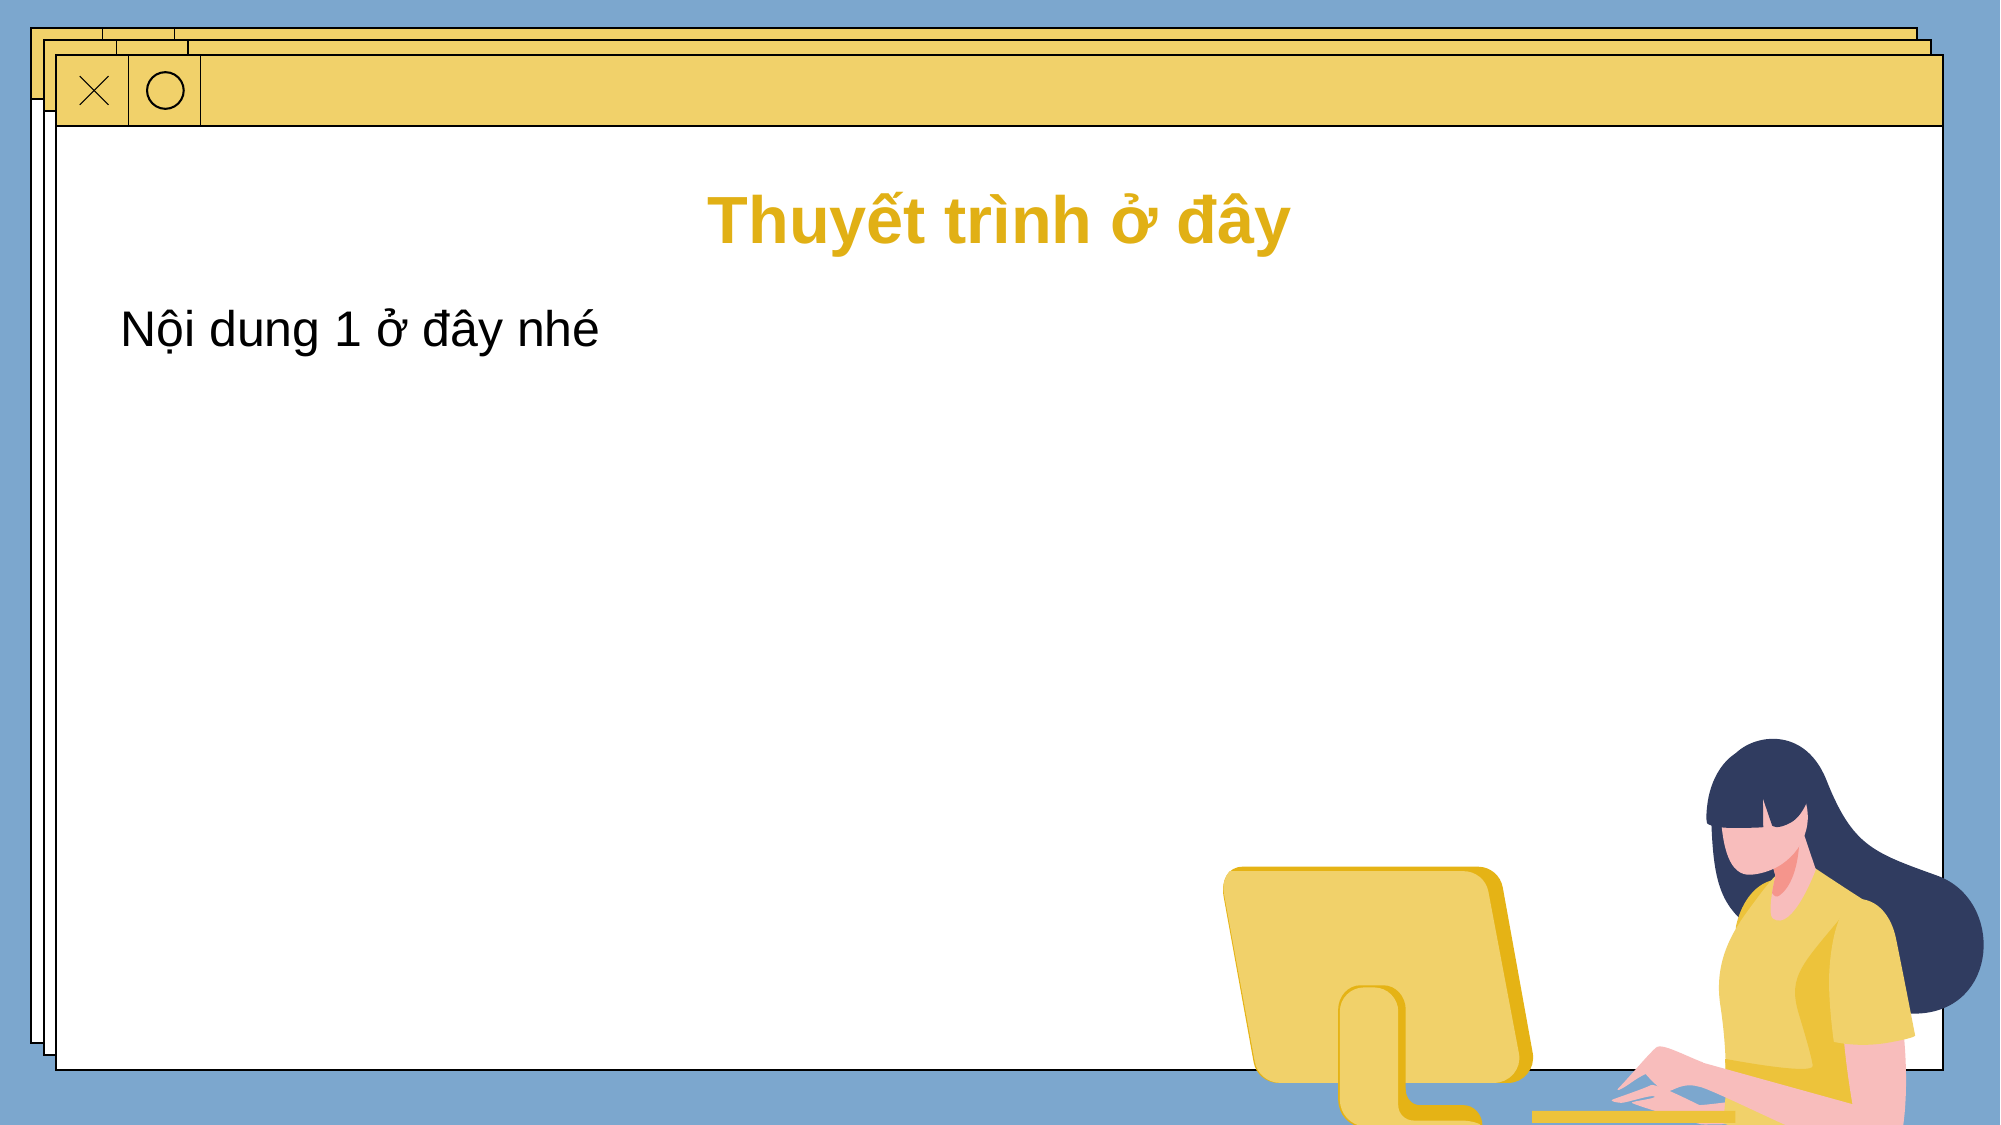

Thuyết trình ở đây
Nội dung 1 ở đây nhé